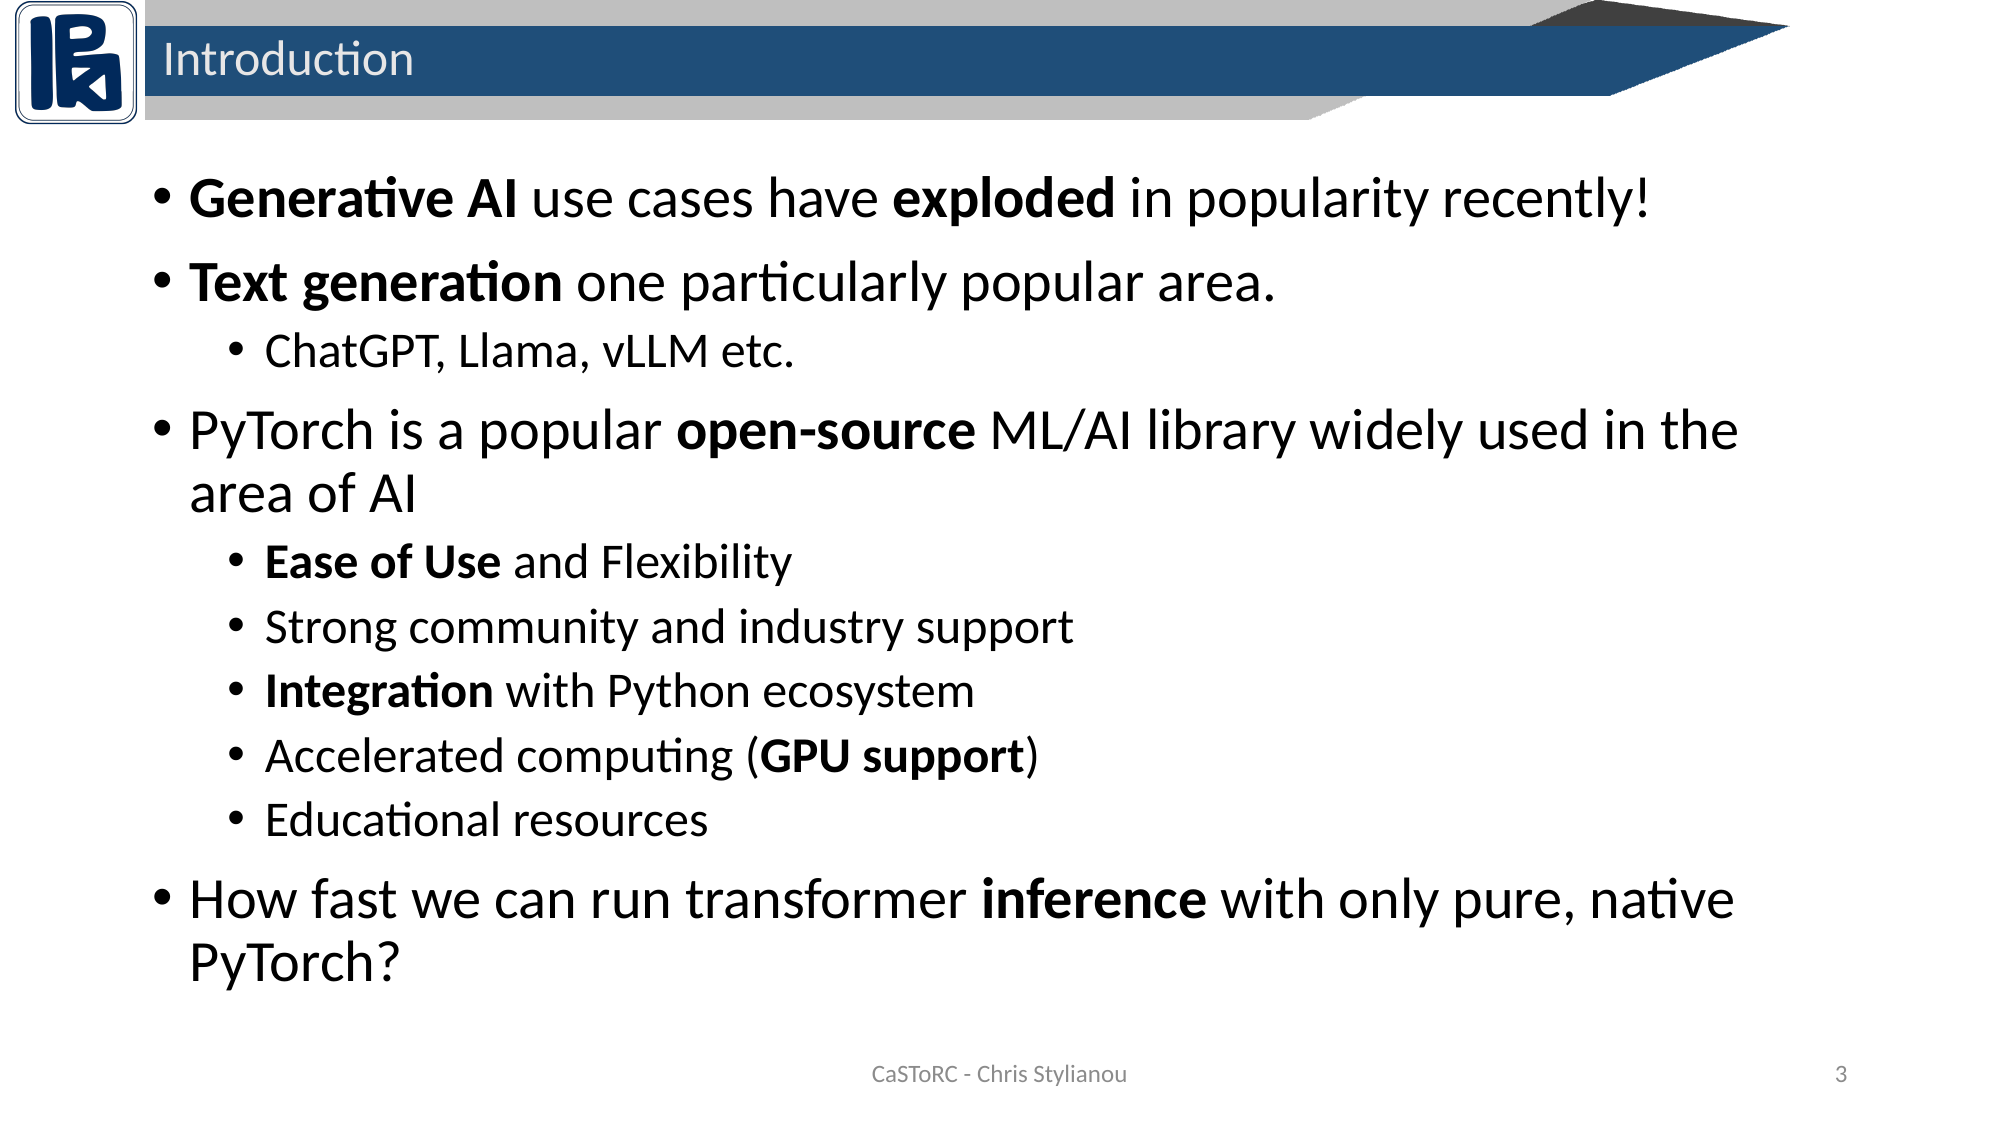

# Introduction
Generative AI use cases have exploded in popularity recently!
Text generation one particularly popular area.
ChatGPT, Llama, vLLM etc.
PyTorch is a popular open-source ML/AI library widely used in the area of AI
Ease of Use and Flexibility
Strong community and industry support
Integration with Python ecosystem
Accelerated computing (GPU support)
Educational resources
How fast we can run transformer inference with only pure, native PyTorch?
CaSToRC - Chris Stylianou
3